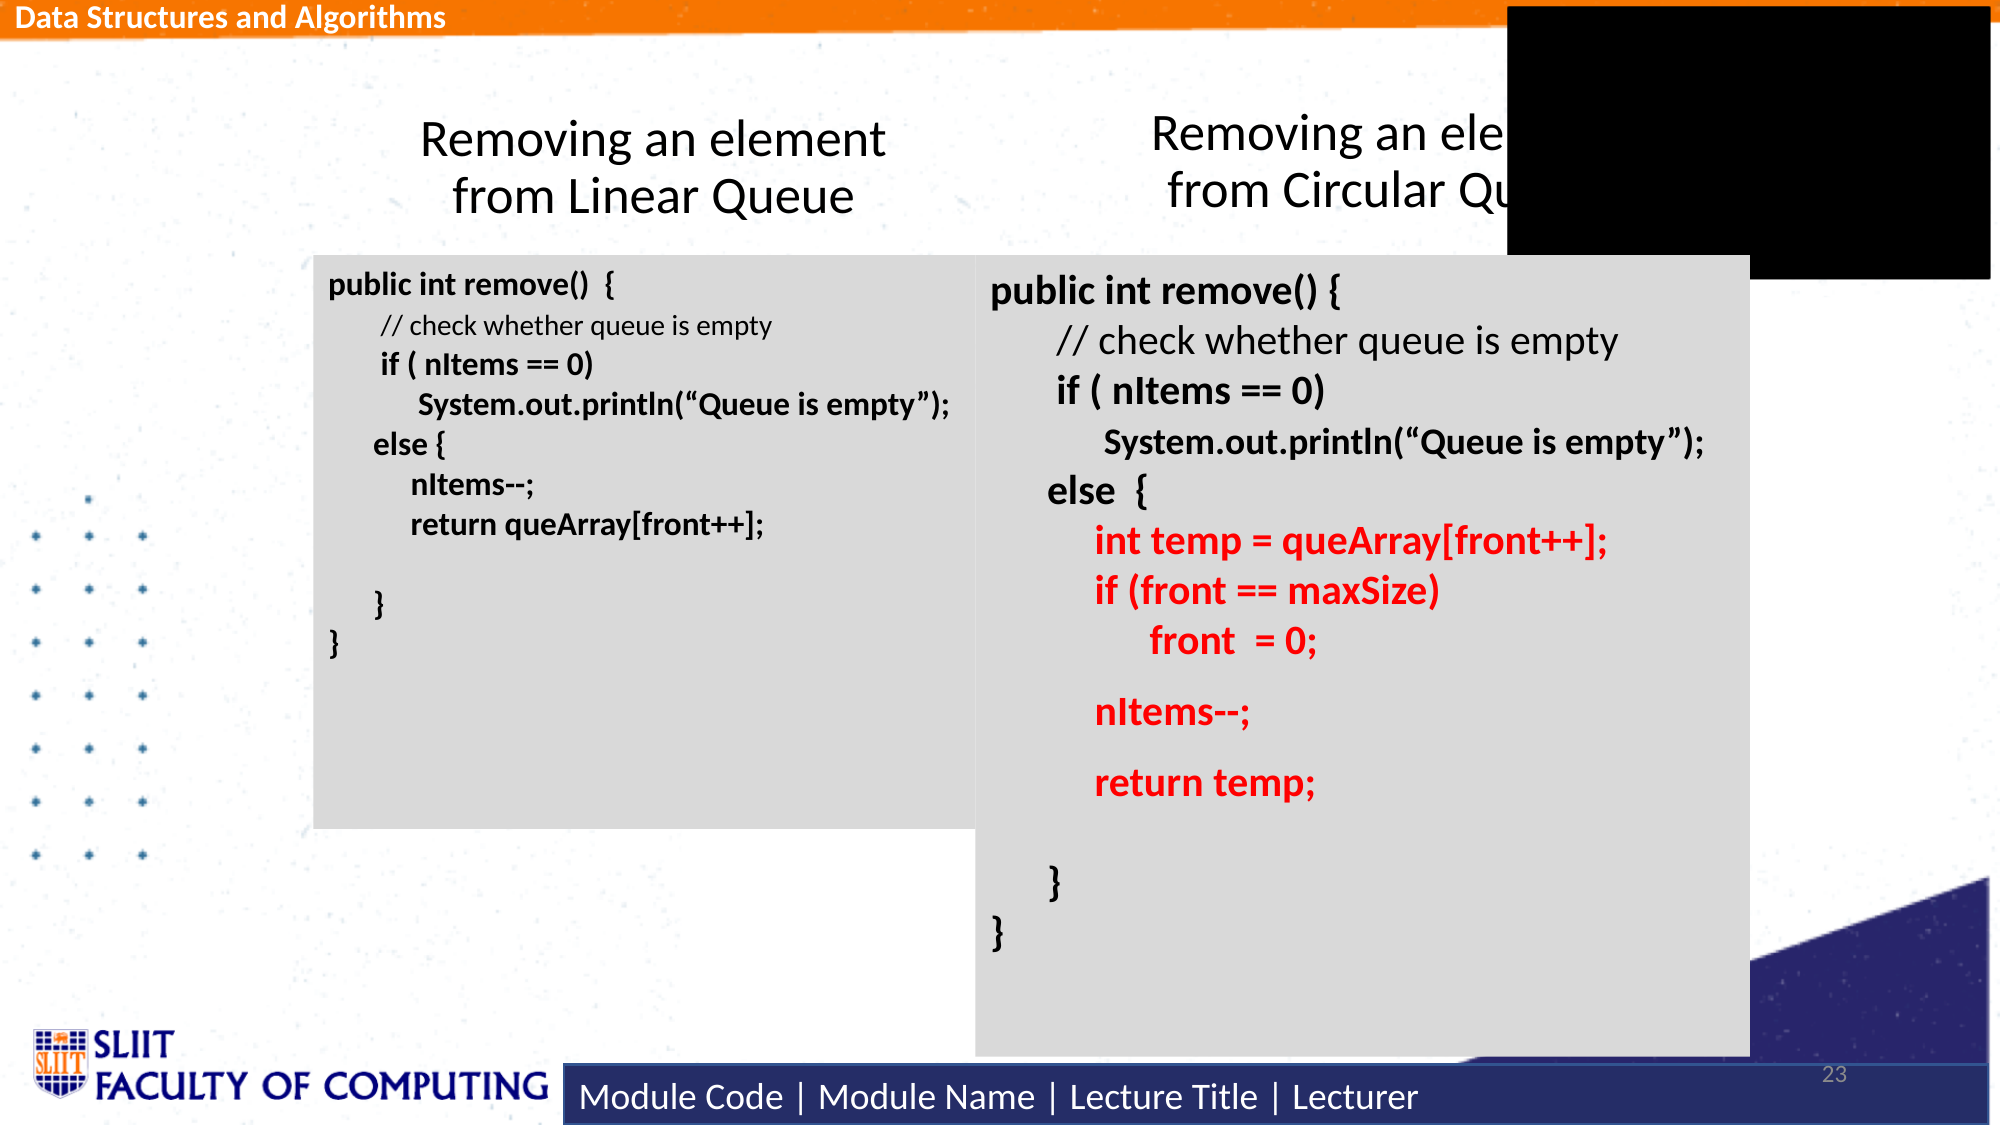

Removing an element from Circular Queue
# Removing an element from Linear Queue
public int remove()  {
       // check whether queue is empty
       if ( nItems == 0)
            System.out.println(“Queue is empty”);
      else {
           nItems--;
           return queArray[front++];

      }
}

public int remove() {
       // check whether queue is empty
       if ( nItems == 0)
            System.out.println(“Queue is empty”);
      else  {
           int temp = queArray[front++];
           if (front == maxSize)
	 front  = 0;
           nItems--;
           return temp;

      }
}

23